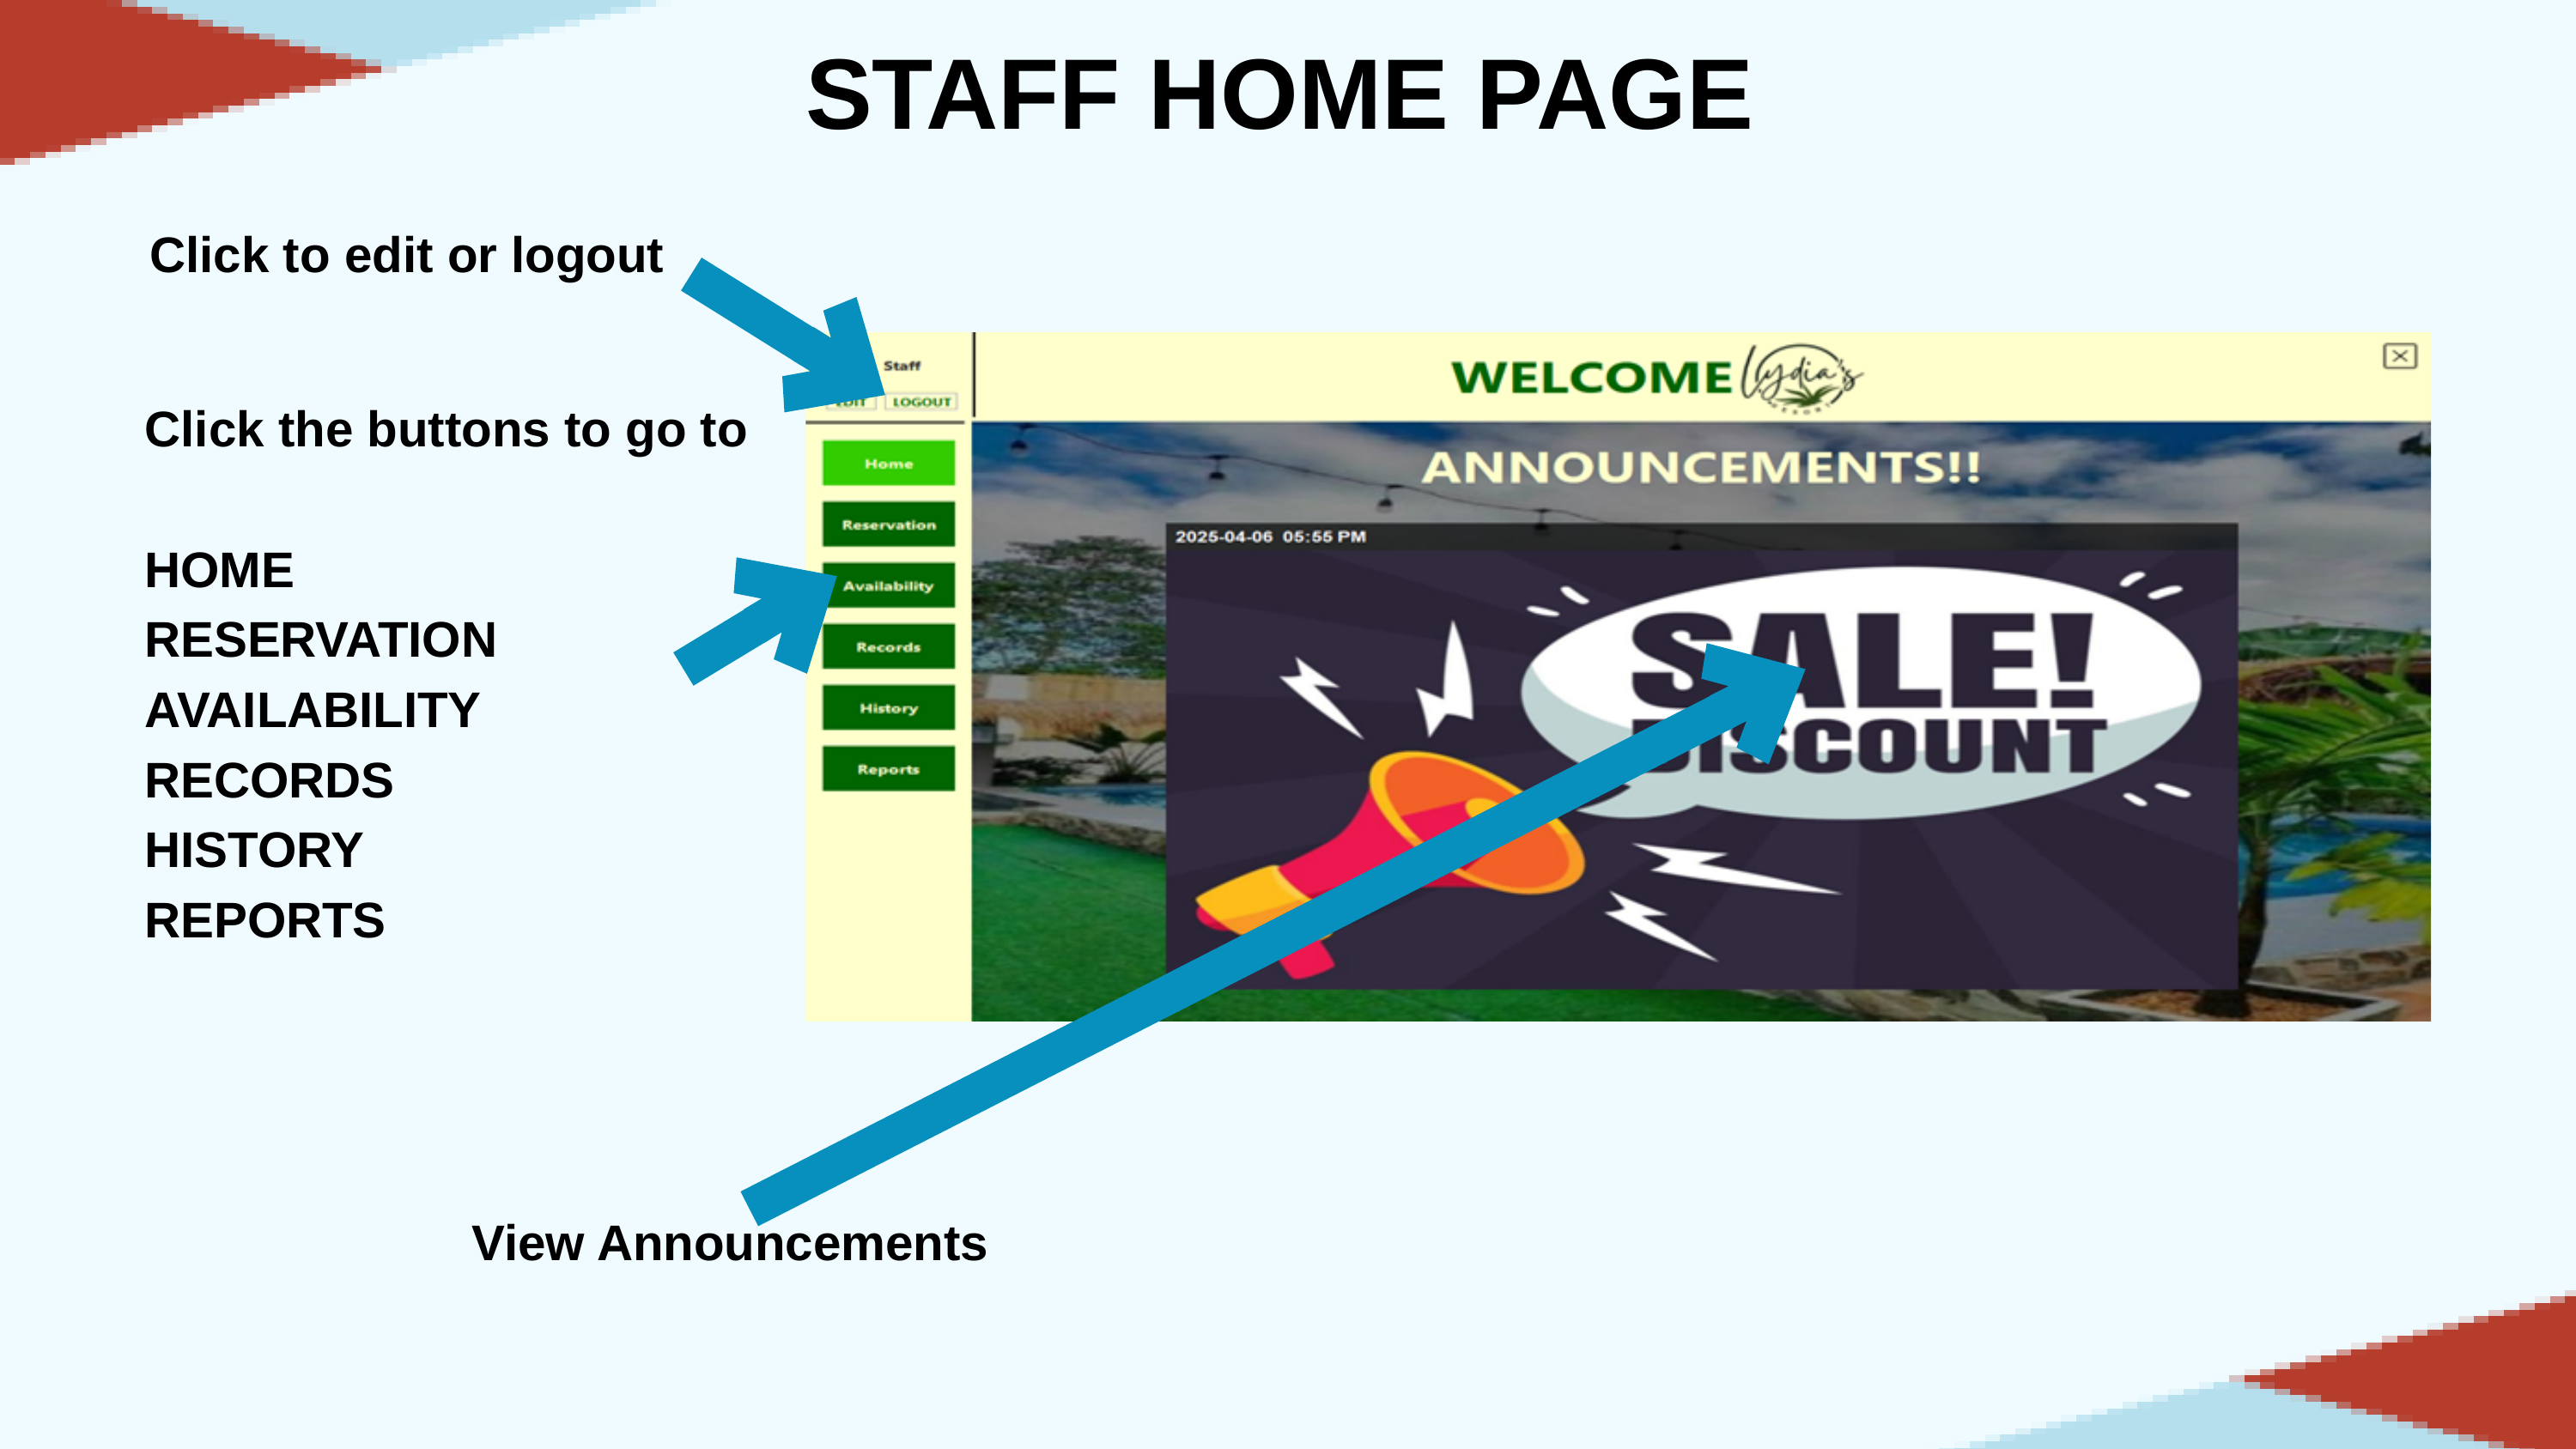

STAFF HOME PAGE
Click to edit or logout

Click the buttons to go to

HOME
RESERVATION
AVAILABILITY
RECORDS
HISTORY
REPORTS

View Announcements